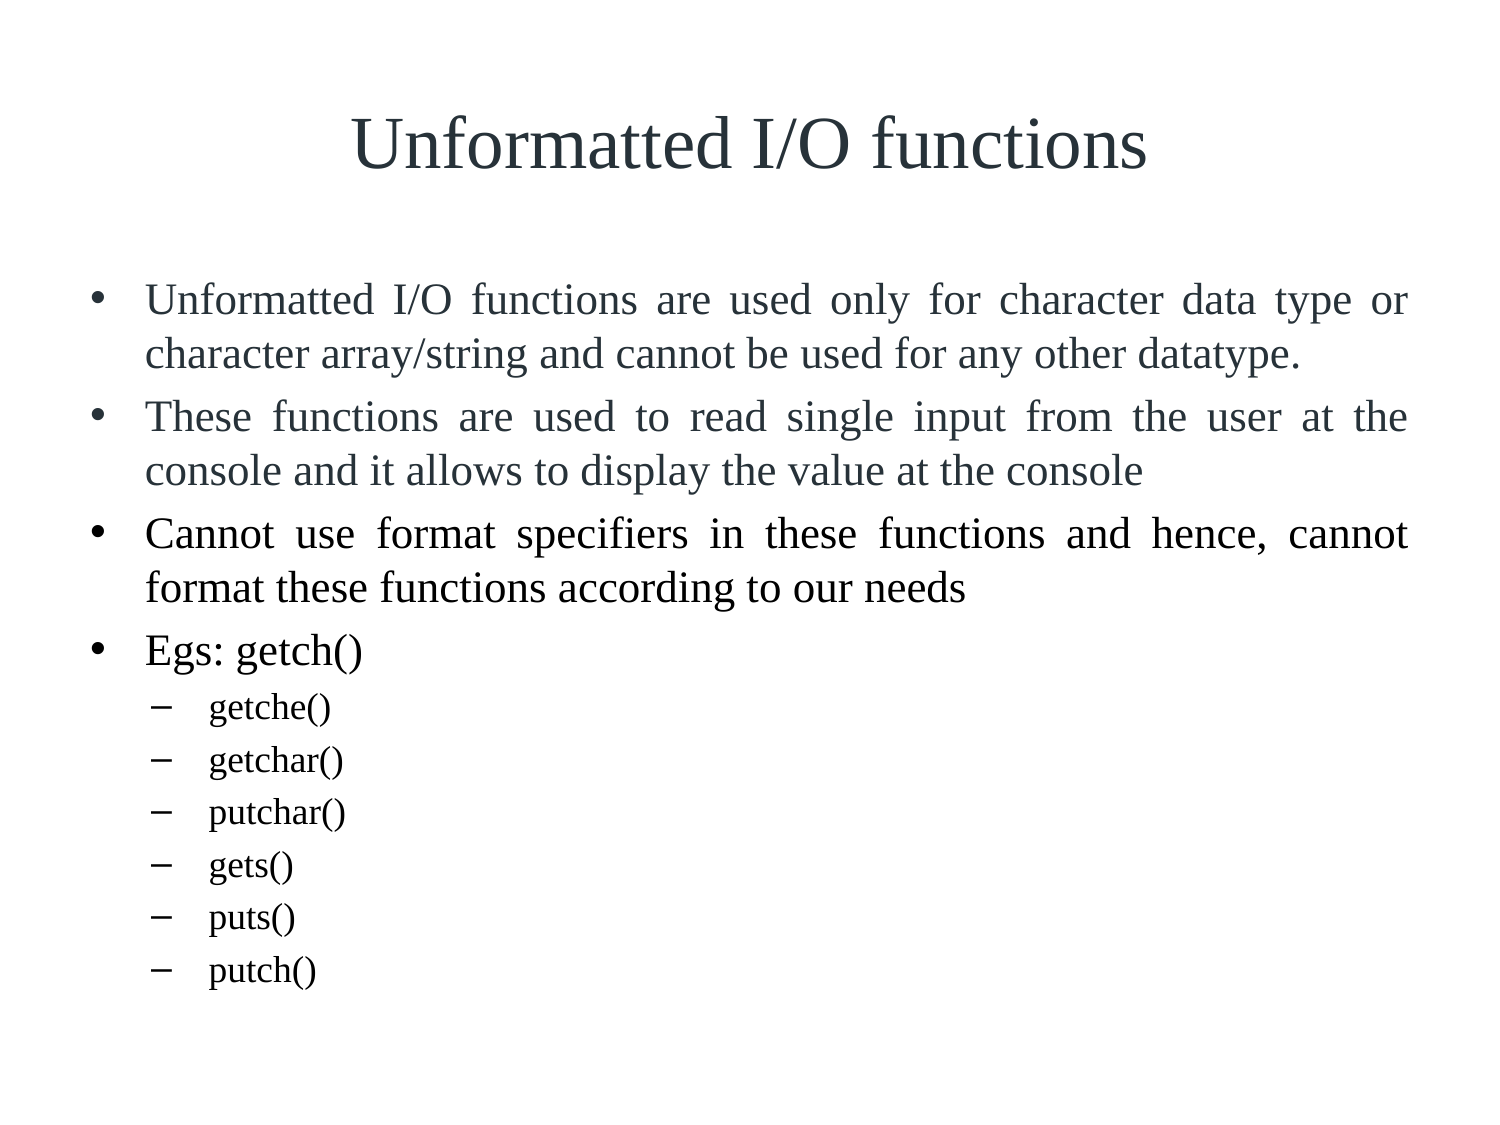

# Unformatted I/O functions
Unformatted I/O functions are used only for character data type or character array/string and cannot be used for any other datatype.
These functions are used to read single input from the user at the console and it allows to display the value at the console
Cannot use format specifiers in these functions and hence, cannot format these functions according to our needs
Egs: getch()
getche()
getchar()
putchar()
gets()
puts()
putch()